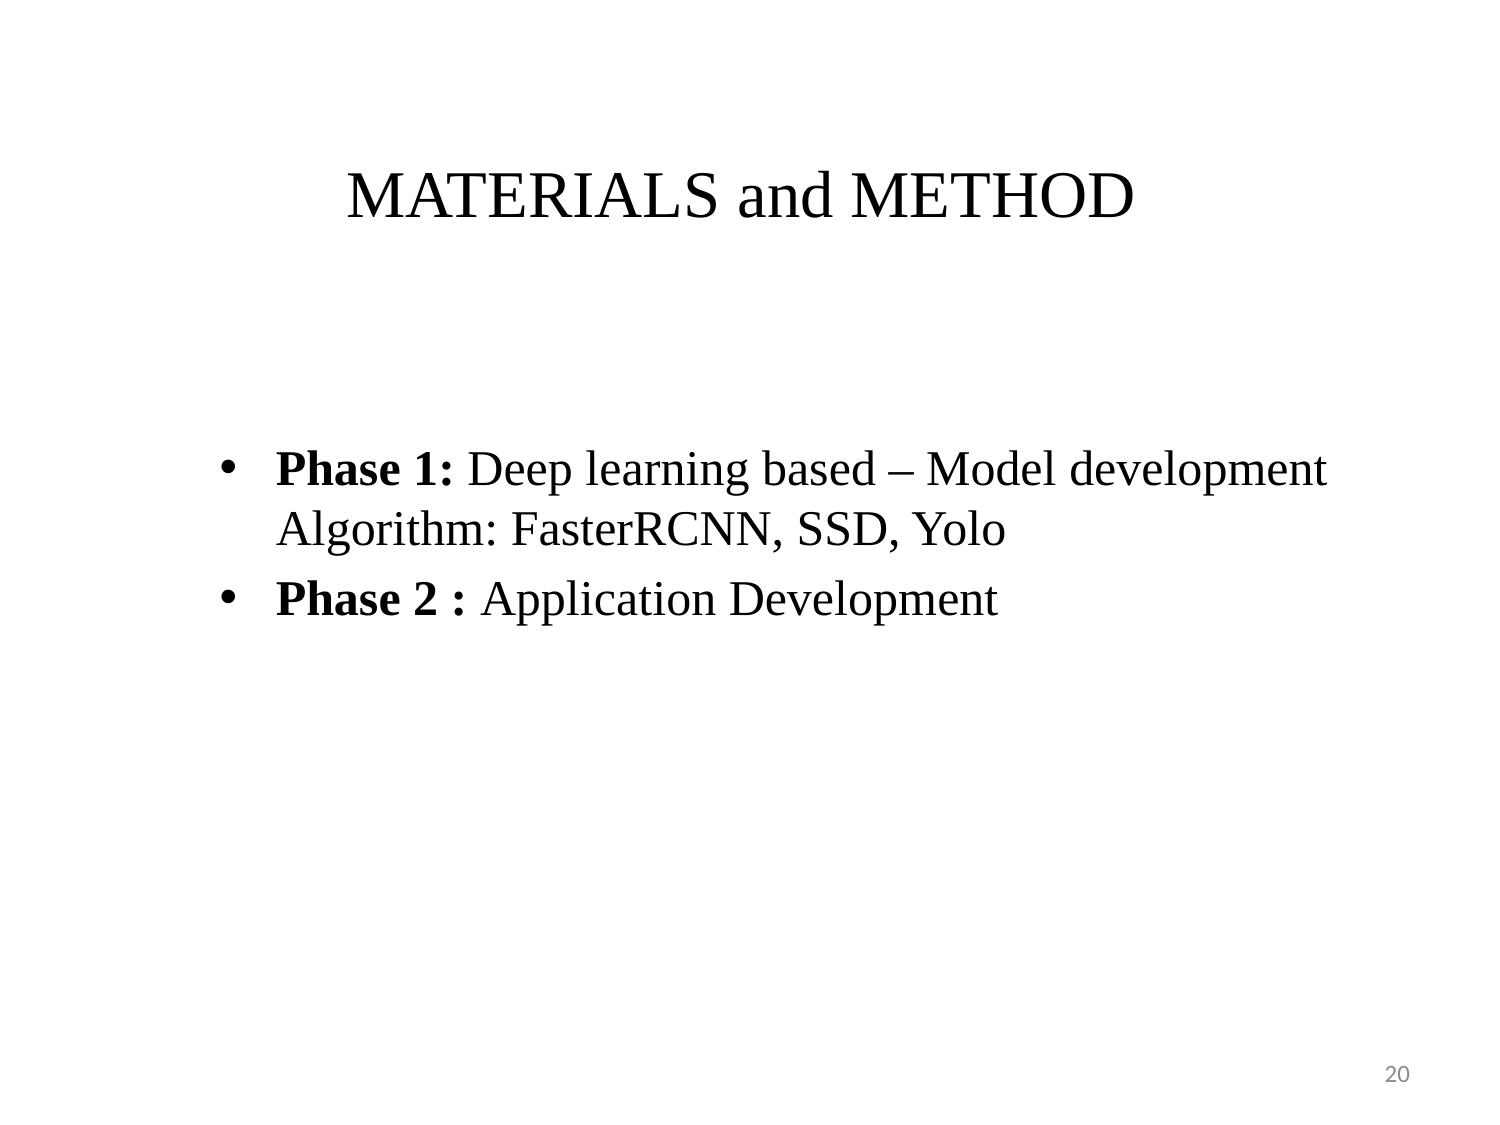

# MATERIALS and METHOD
Phase 1: Deep learning based – Model development
Algorithm: FasterRCNN, SSD, Yolo
Phase 2 : Application Development

20